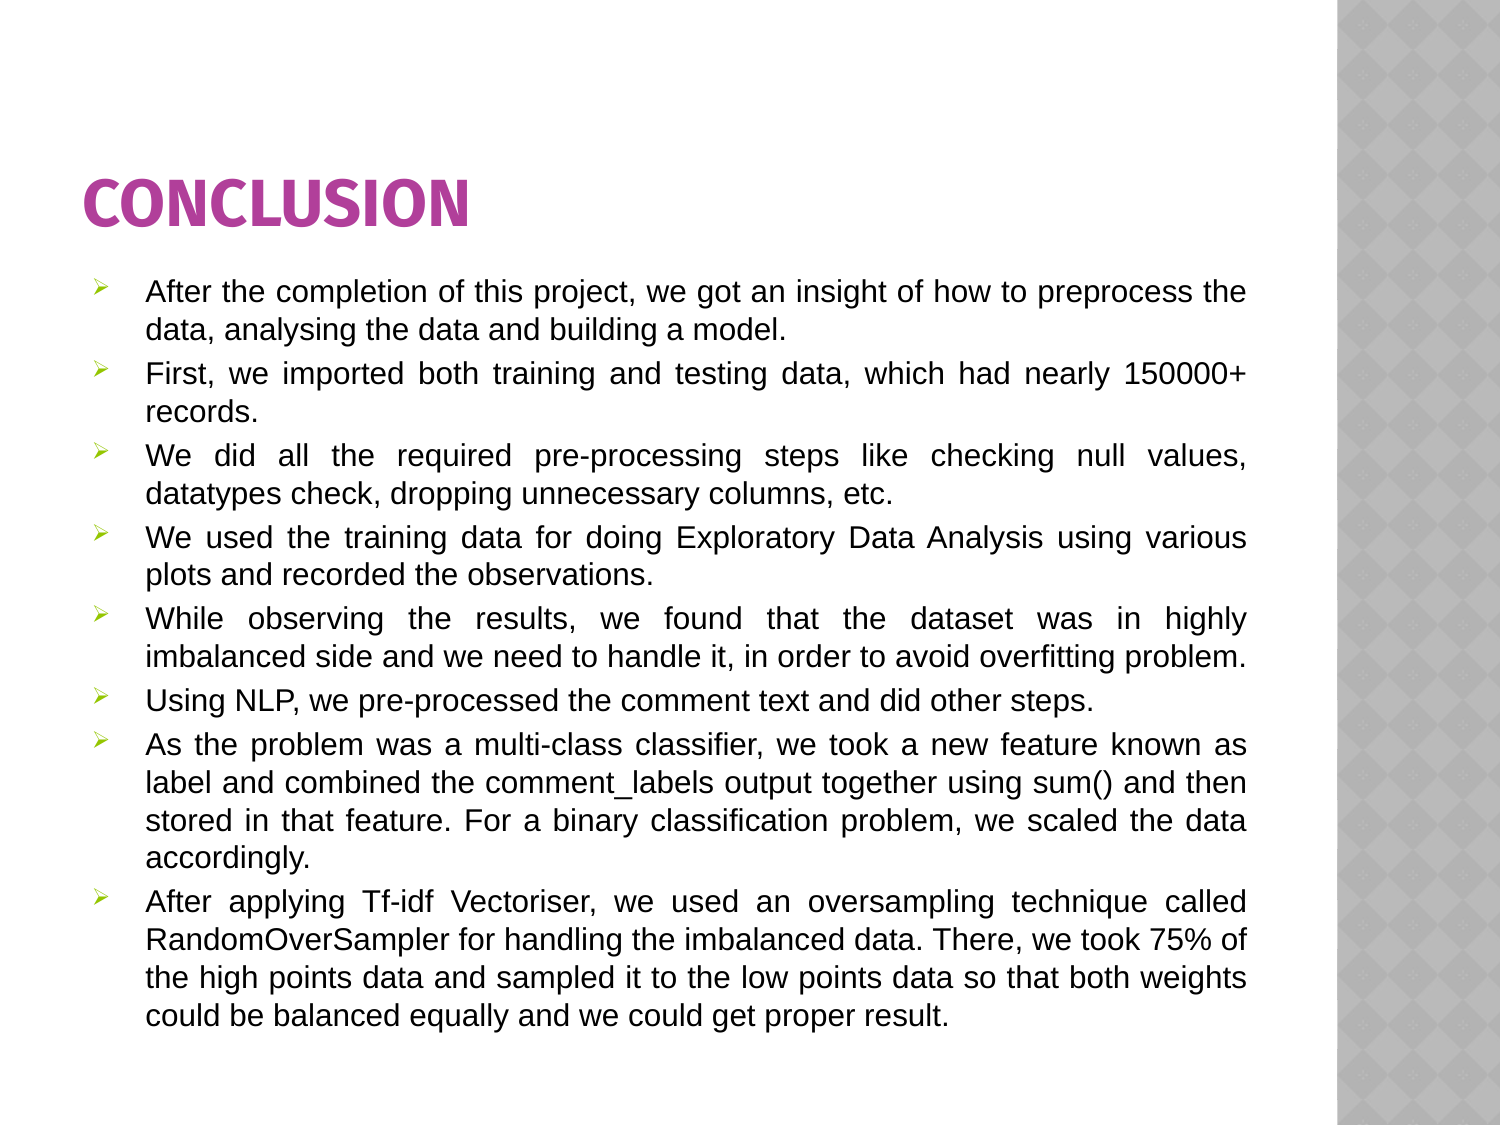

# CONCLUSION
After the completion of this project, we got an insight of how to preprocess the data, analysing the data and building a model.
First, we imported both training and testing data, which had nearly 150000+ records.
We did all the required pre-processing steps like checking null values, datatypes check, dropping unnecessary columns, etc.
We used the training data for doing Exploratory Data Analysis using various plots and recorded the observations.
While observing the results, we found that the dataset was in highly imbalanced side and we need to handle it, in order to avoid overfitting problem.
Using NLP, we pre-processed the comment text and did other steps.
As the problem was a multi-class classifier, we took a new feature known as label and combined the comment_labels output together using sum() and then stored in that feature. For a binary classification problem, we scaled the data accordingly.
After applying Tf-idf Vectoriser, we used an oversampling technique called RandomOverSampler for handling the imbalanced data. There, we took 75% of the high points data and sampled it to the low points data so that both weights could be balanced equally and we could get proper result.